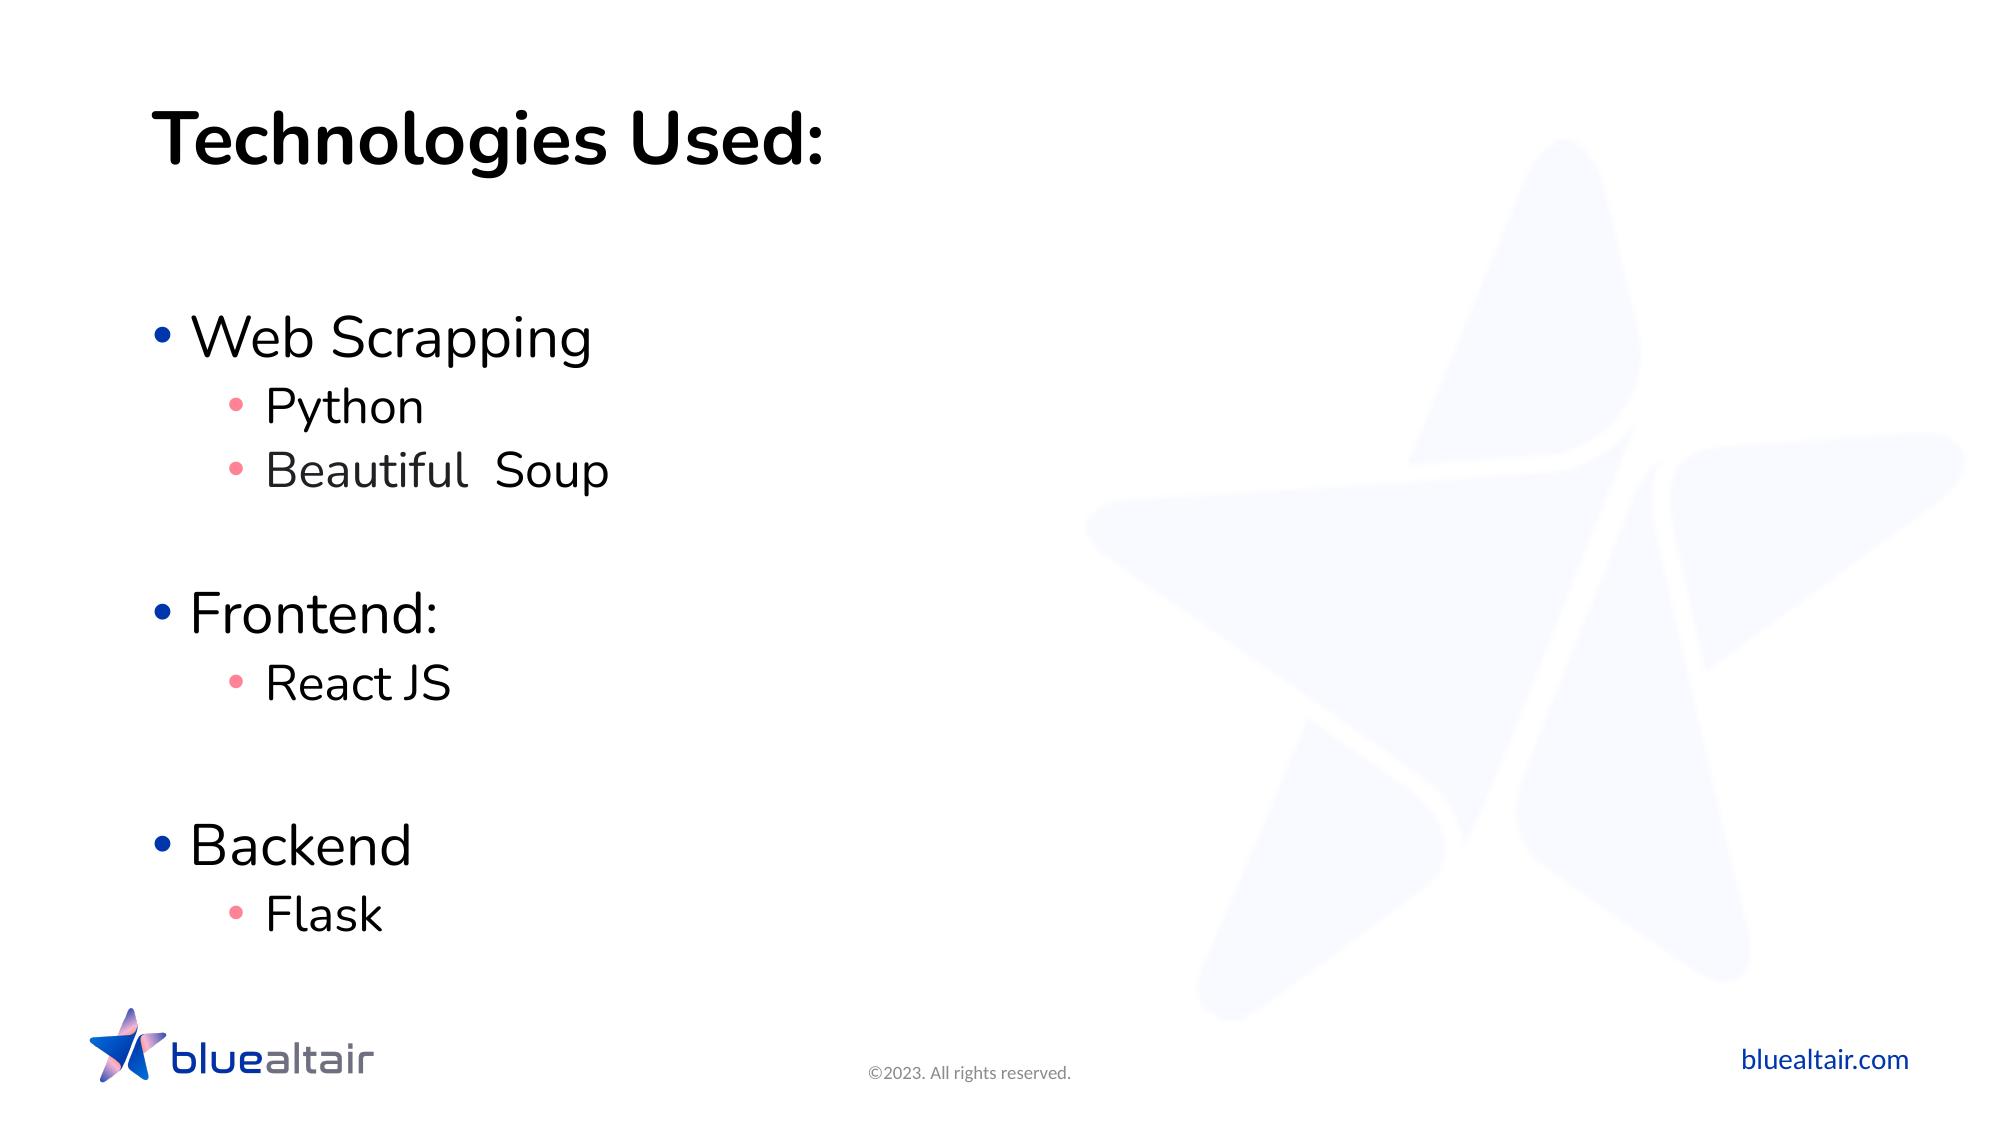

# Technologies Used:
Web Scrapping
Python
Beautiful  Soup

Frontend:
React JS

Backend
Flask